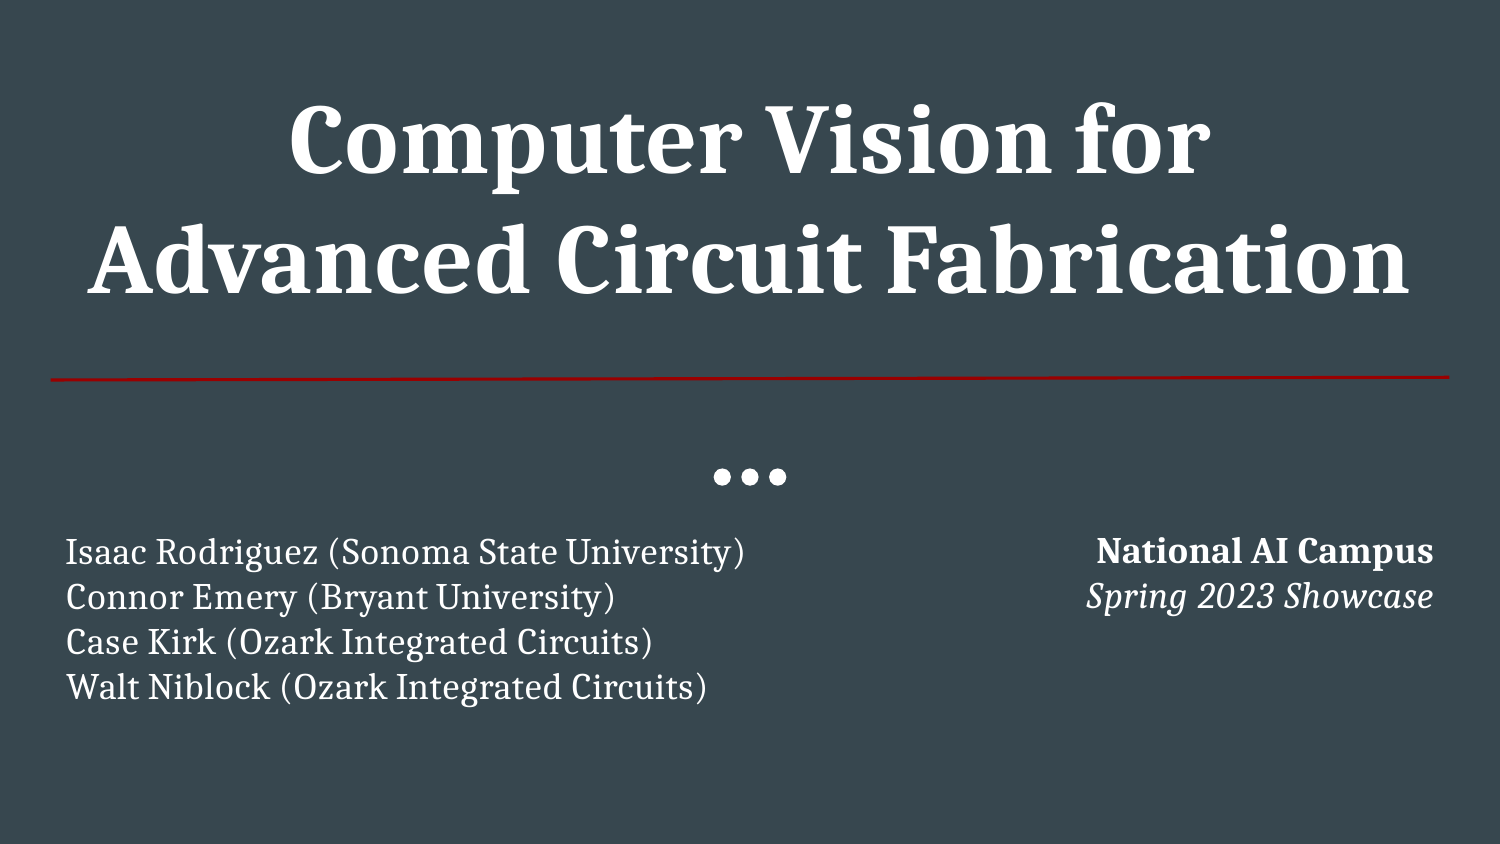

# Computer Vision for Advanced Circuit Fabrication
Isaac Rodriguez (Sonoma State University)
Connor Emery (Bryant University)
Case Kirk (Ozark Integrated Circuits)
Walt Niblock (Ozark Integrated Circuits)
National AI Campus
Spring 2023 Showcase